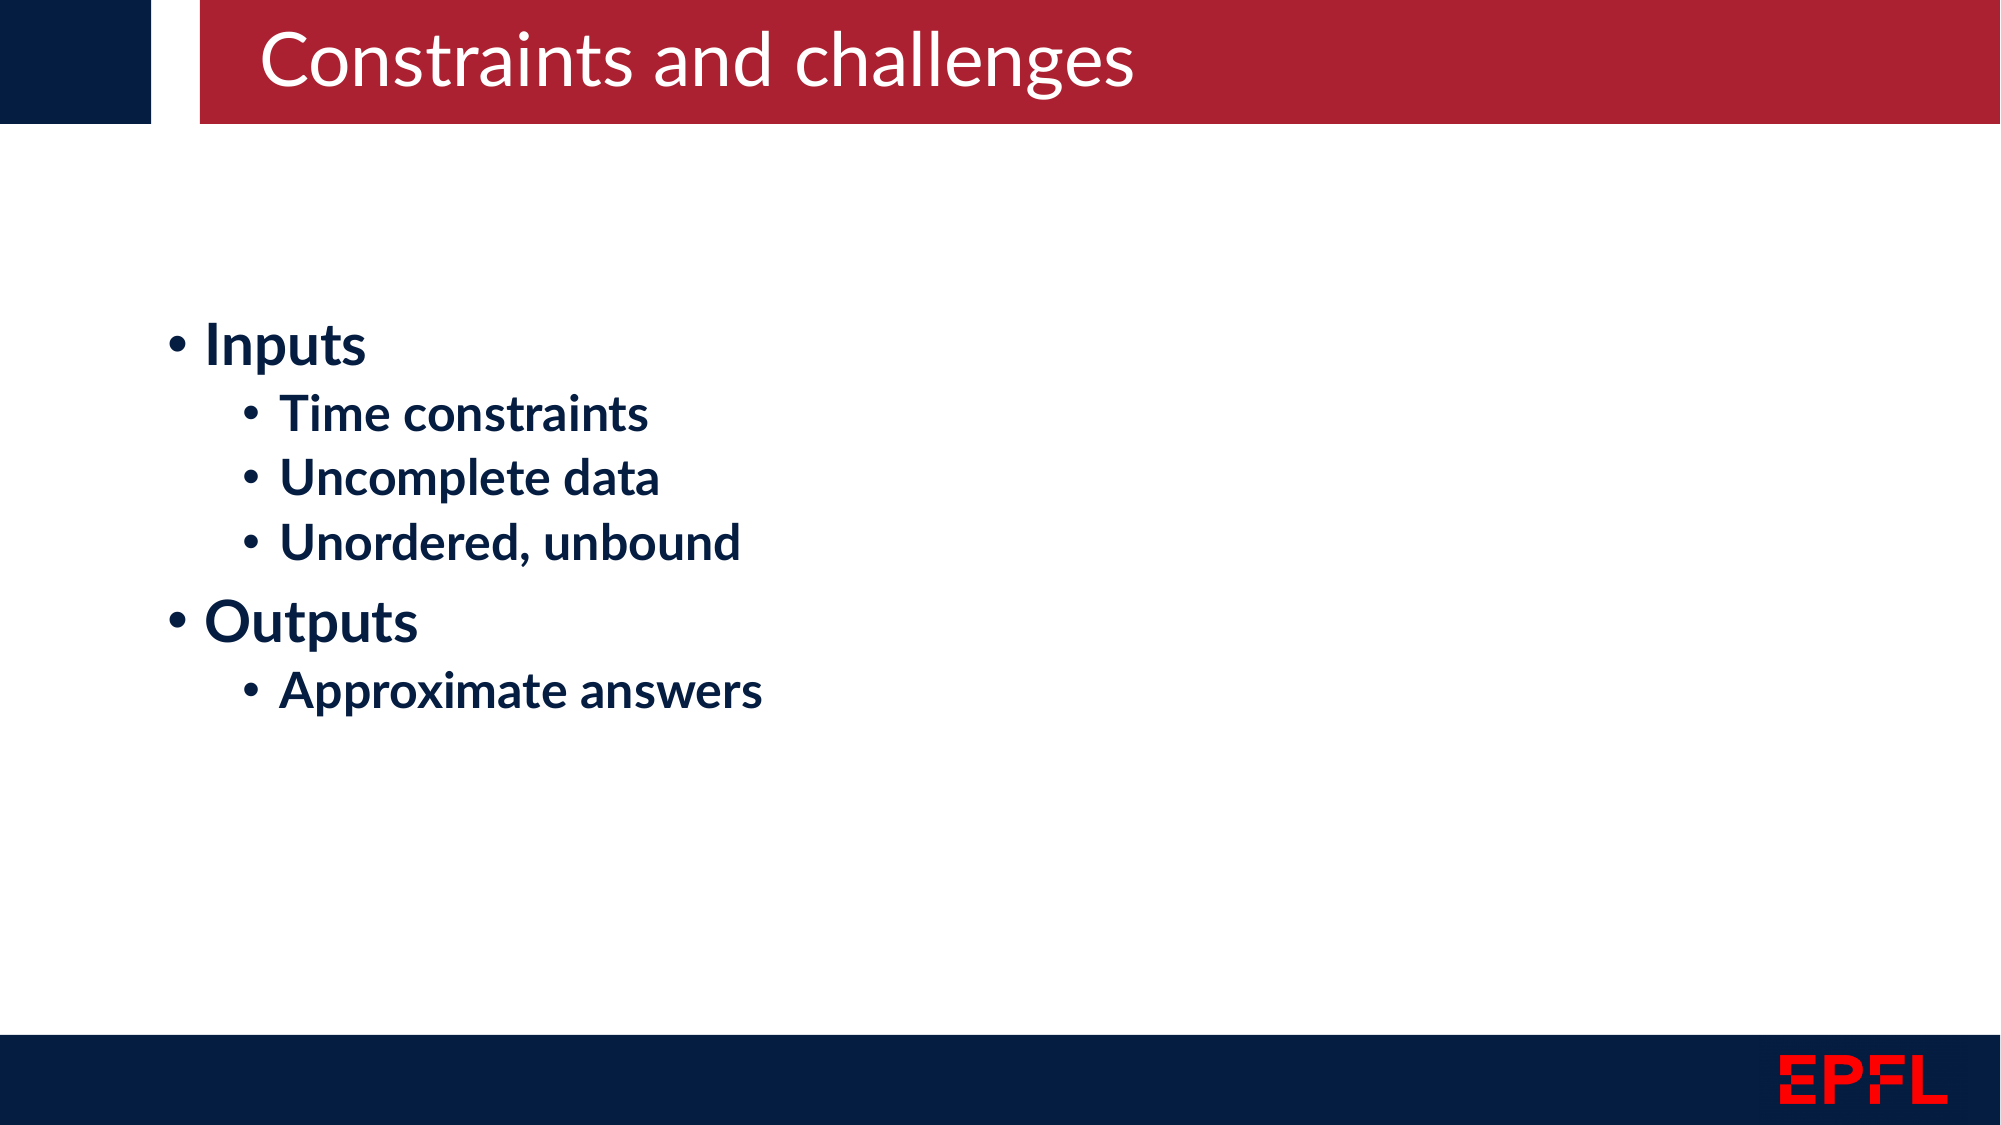

# Constraints and challenges

Inputs
Time constraints
Uncomplete data
Unordered, unbound
Outputs
Approximate answers